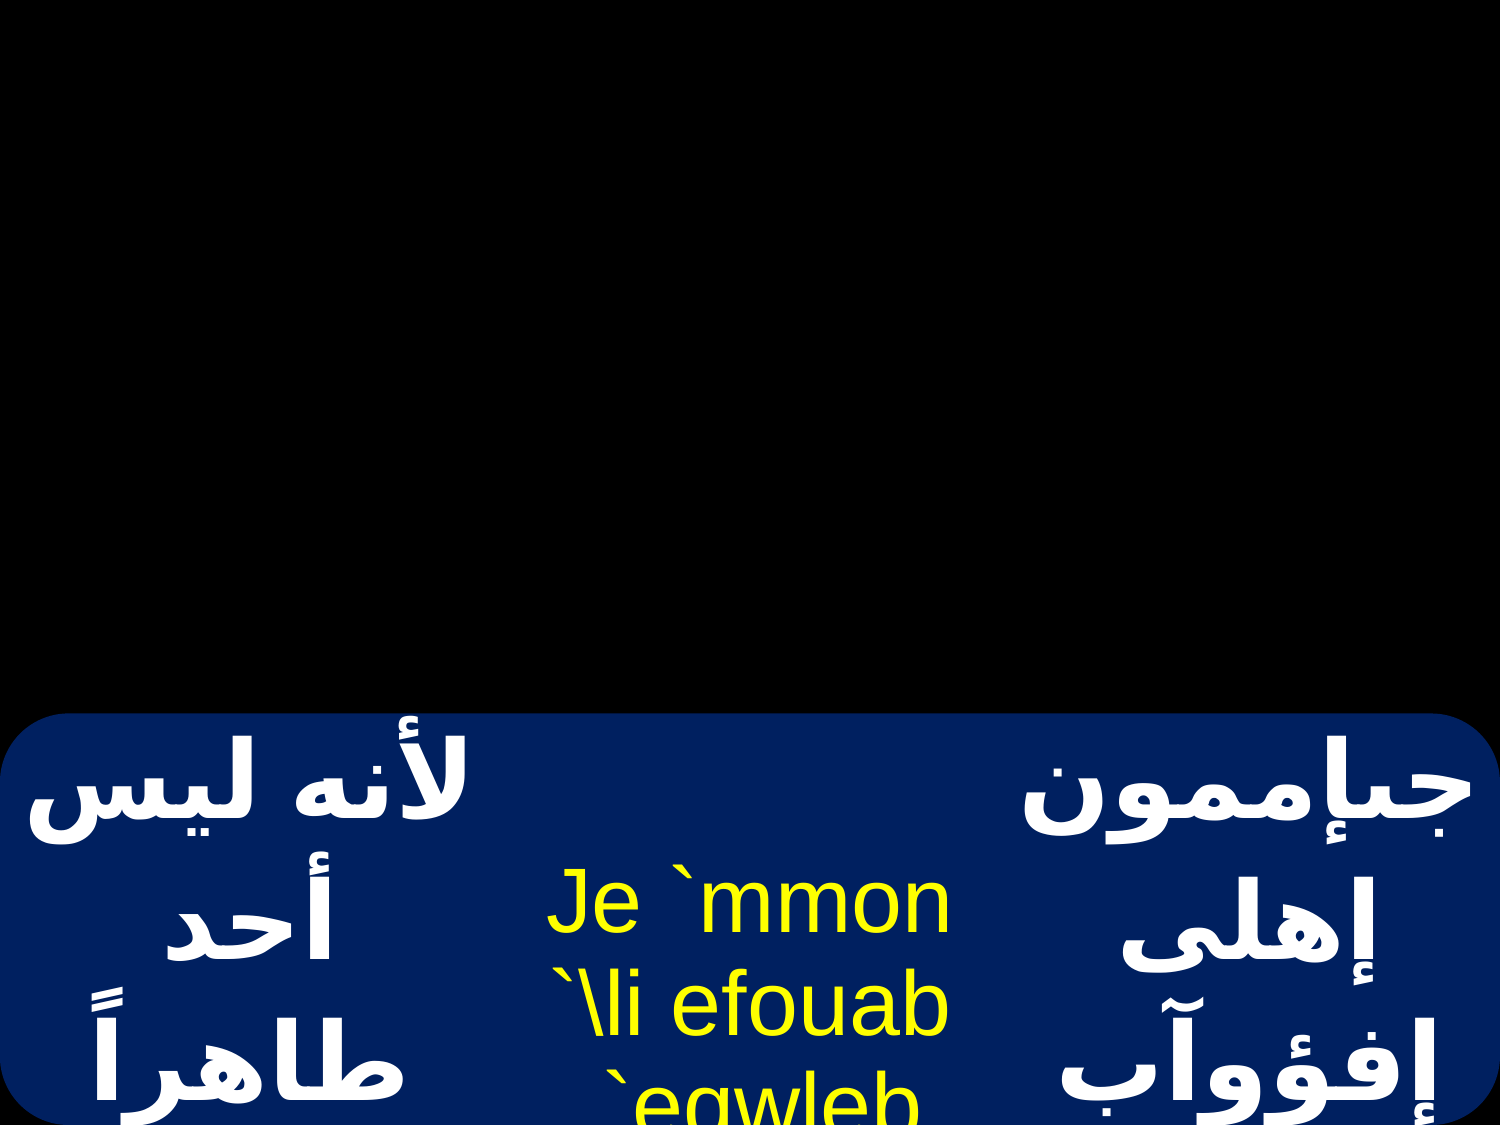

| لأنه ليس أحد طاهراً من دنس | Je `mmon `\li efouab `eqwleb | جىإممون إهلى إفؤوآب إيثوليب |
| --- | --- | --- |